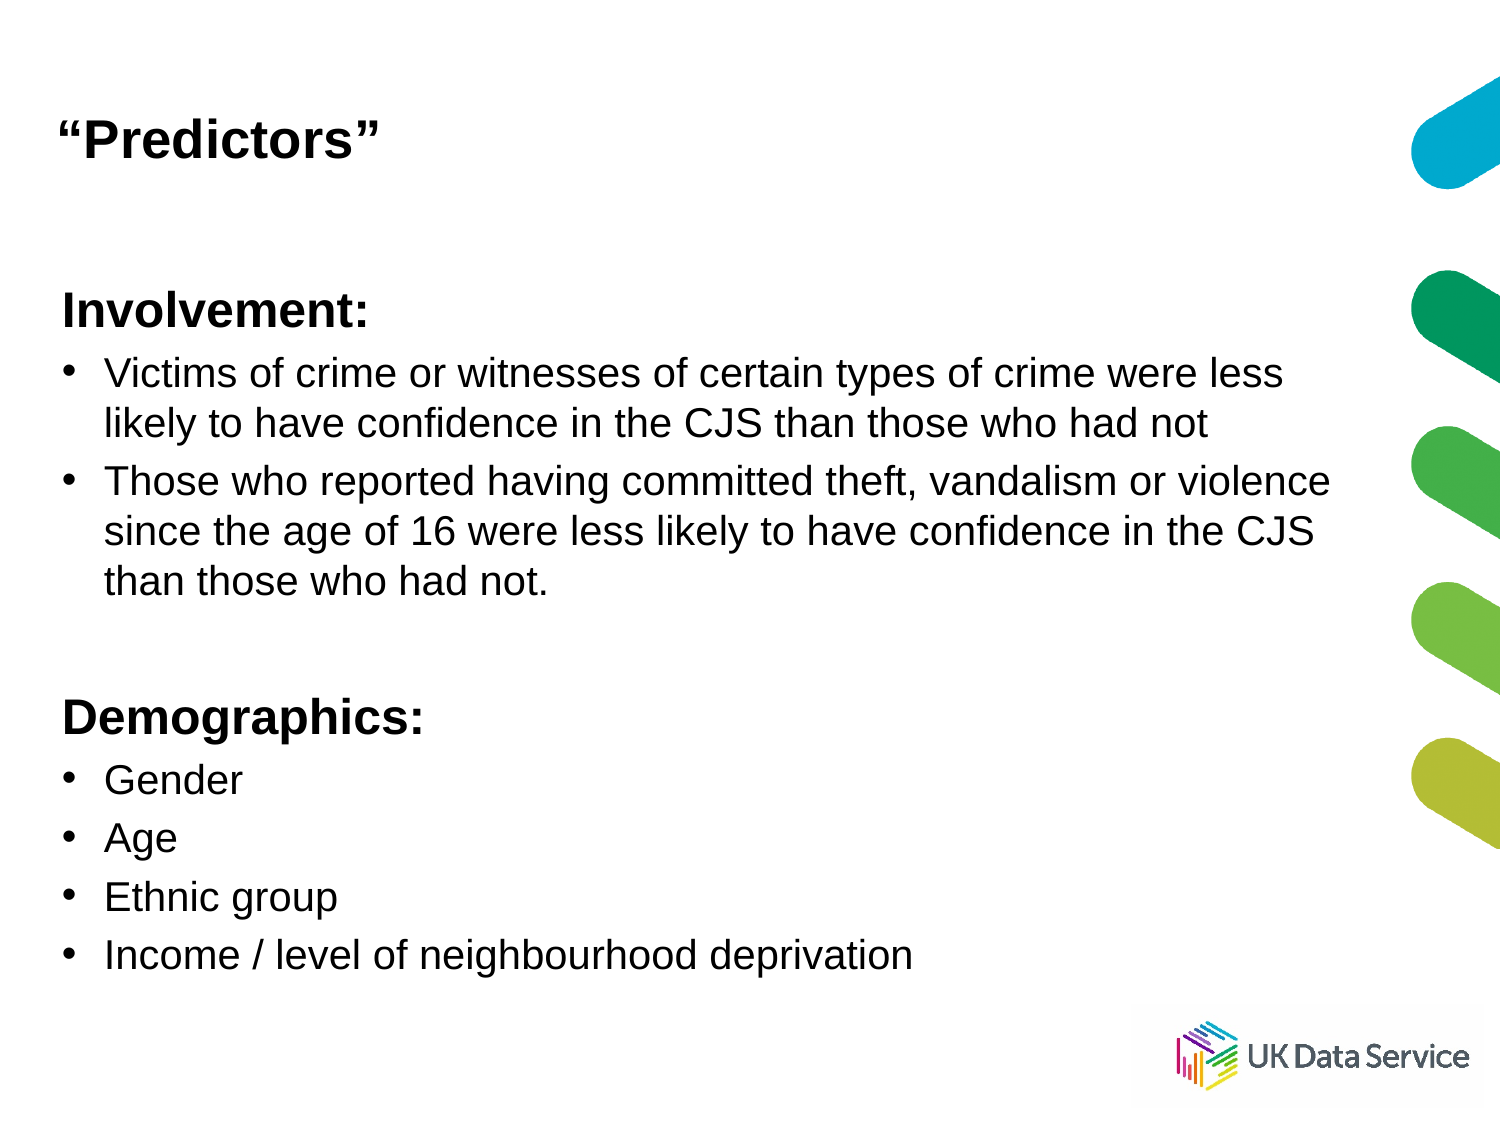

# “Predictors”
Involvement:
Victims of crime or witnesses of certain types of crime were less likely to have confidence in the CJS than those who had not
Those who reported having committed theft, vandalism or violence since the age of 16 were less likely to have confidence in the CJS than those who had not.

Demographics:
Gender
Age
Ethnic group
Income / level of neighbourhood deprivation